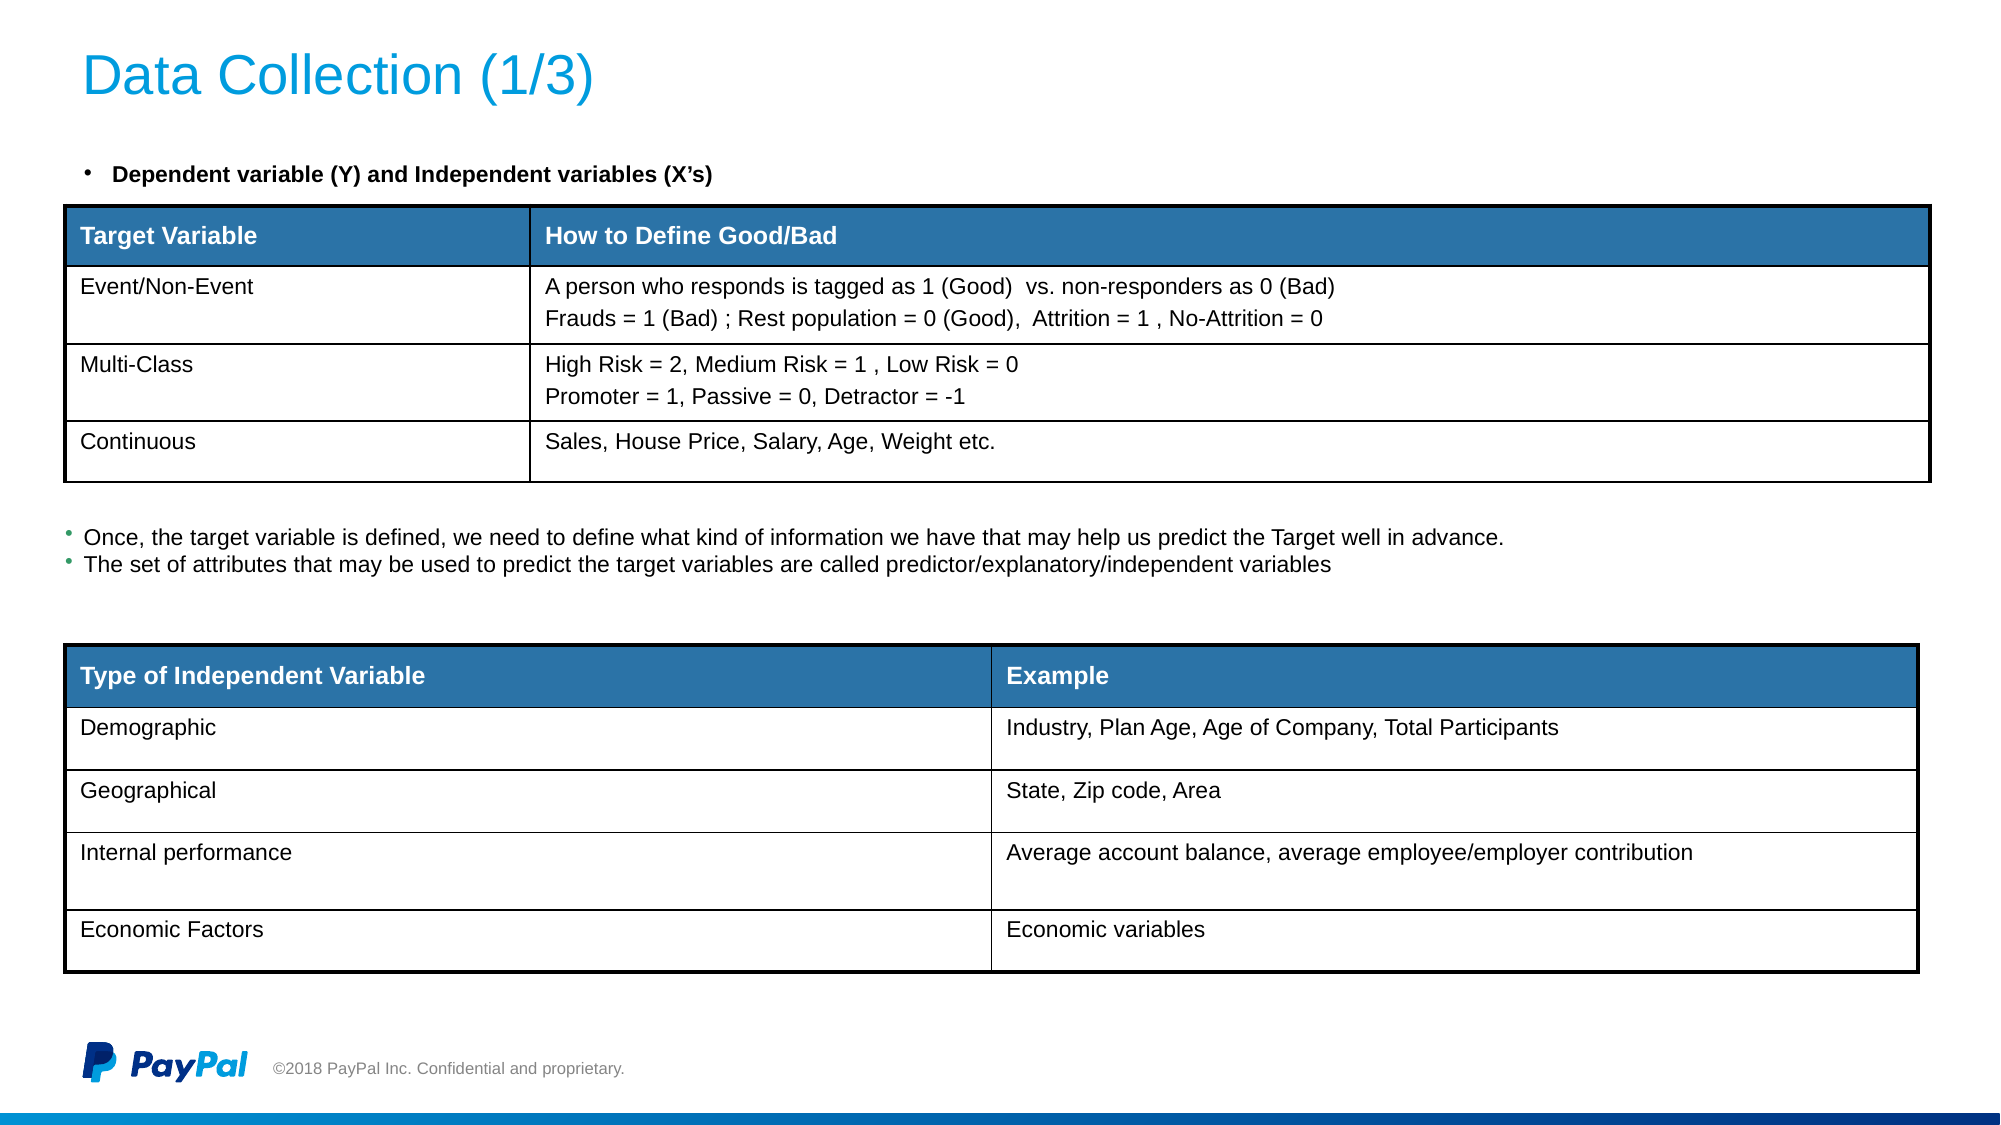

# Data Collection (1/3)
Dependent variable (Y) and Independent variables (X’s)
| Target Variable | How to Define Good/Bad |
| --- | --- |
| Event/Non-Event | A person who responds is tagged as 1 (Good) vs. non-responders as 0 (Bad) Frauds = 1 (Bad) ; Rest population = 0 (Good), Attrition = 1 , No-Attrition = 0 |
| Multi-Class | High Risk = 2, Medium Risk = 1 , Low Risk = 0 Promoter = 1, Passive = 0, Detractor = -1 |
| Continuous | Sales, House Price, Salary, Age, Weight etc. |
Once, the target variable is defined, we need to define what kind of information we have that may help us predict the Target well in advance.
The set of attributes that may be used to predict the target variables are called predictor/explanatory/independent variables
| Type of Independent Variable | Example |
| --- | --- |
| Demographic | Industry, Plan Age, Age of Company, Total Participants |
| Geographical | State, Zip code, Area |
| Internal performance | Average account balance, average employee/employer contribution |
| Economic Factors | Economic variables |
©2018 PayPal Inc. Confidential and proprietary.